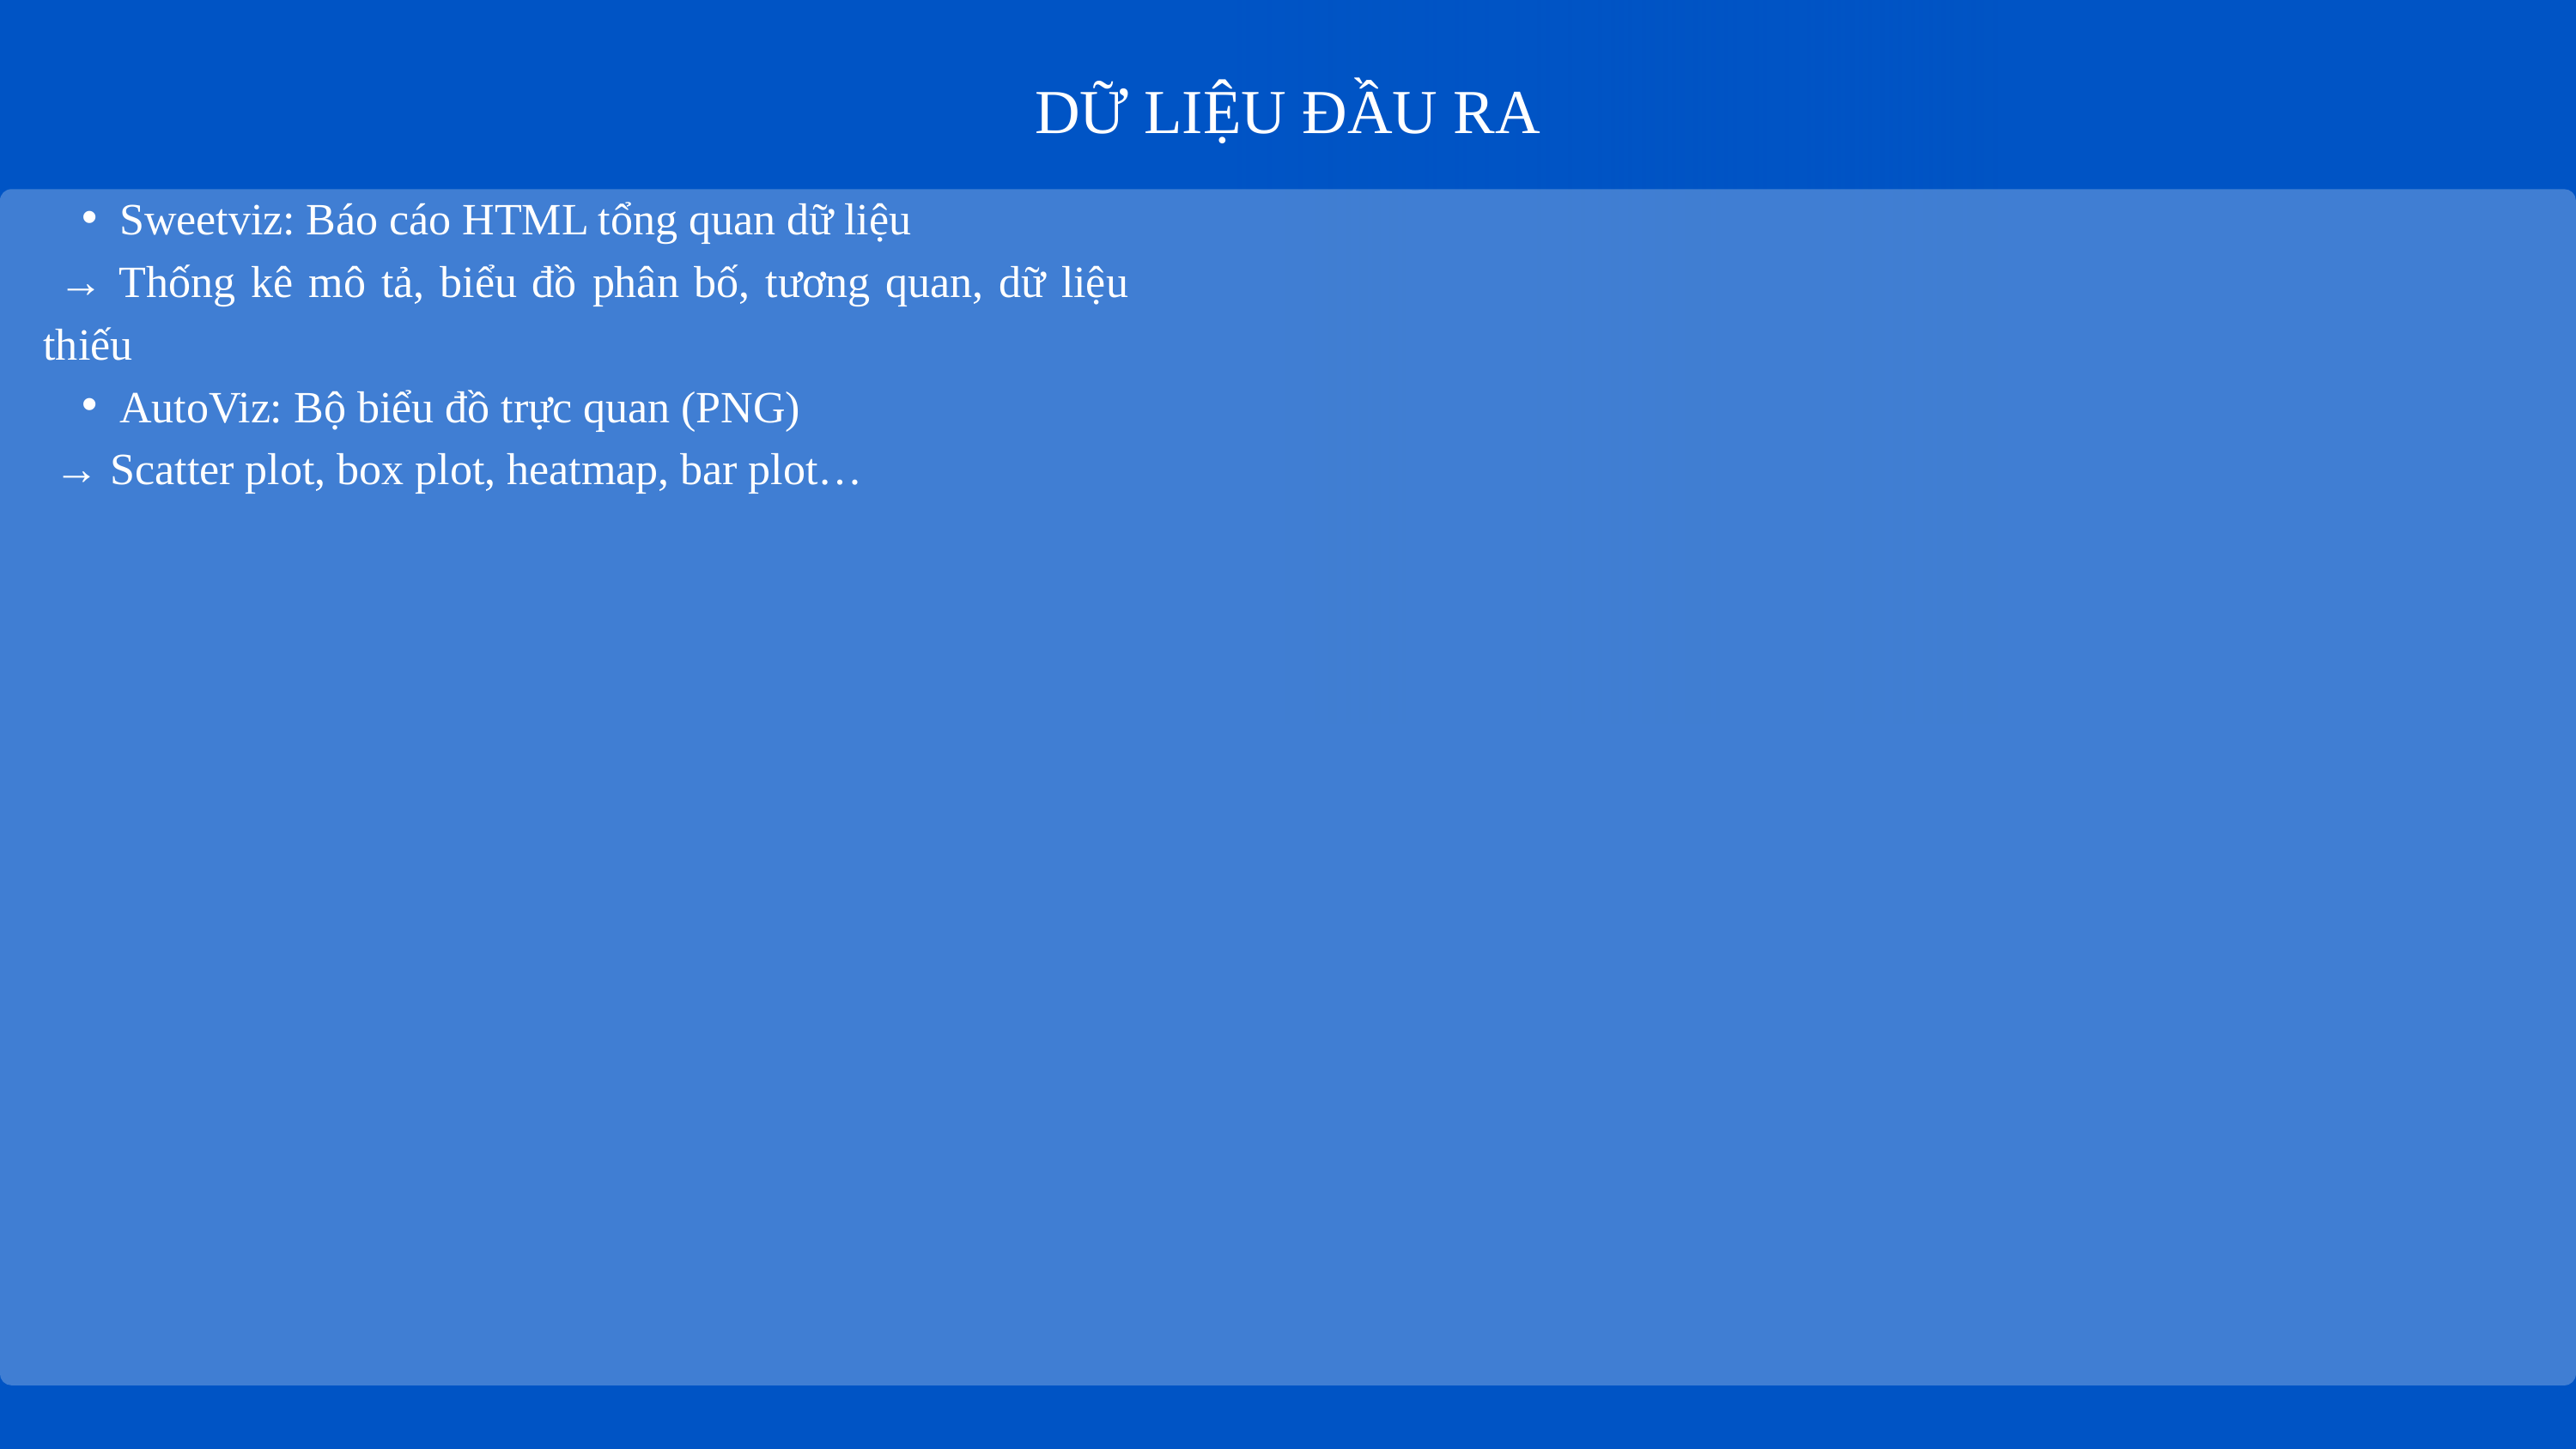

DỮ LIỆU ĐẦU RA
Sweetviz: Báo cáo HTML tổng quan dữ liệu
 → Thống kê mô tả, biểu đồ phân bố, tương quan, dữ liệu thiếu
AutoViz: Bộ biểu đồ trực quan (PNG)
 → Scatter plot, box plot, heatmap, bar plot…